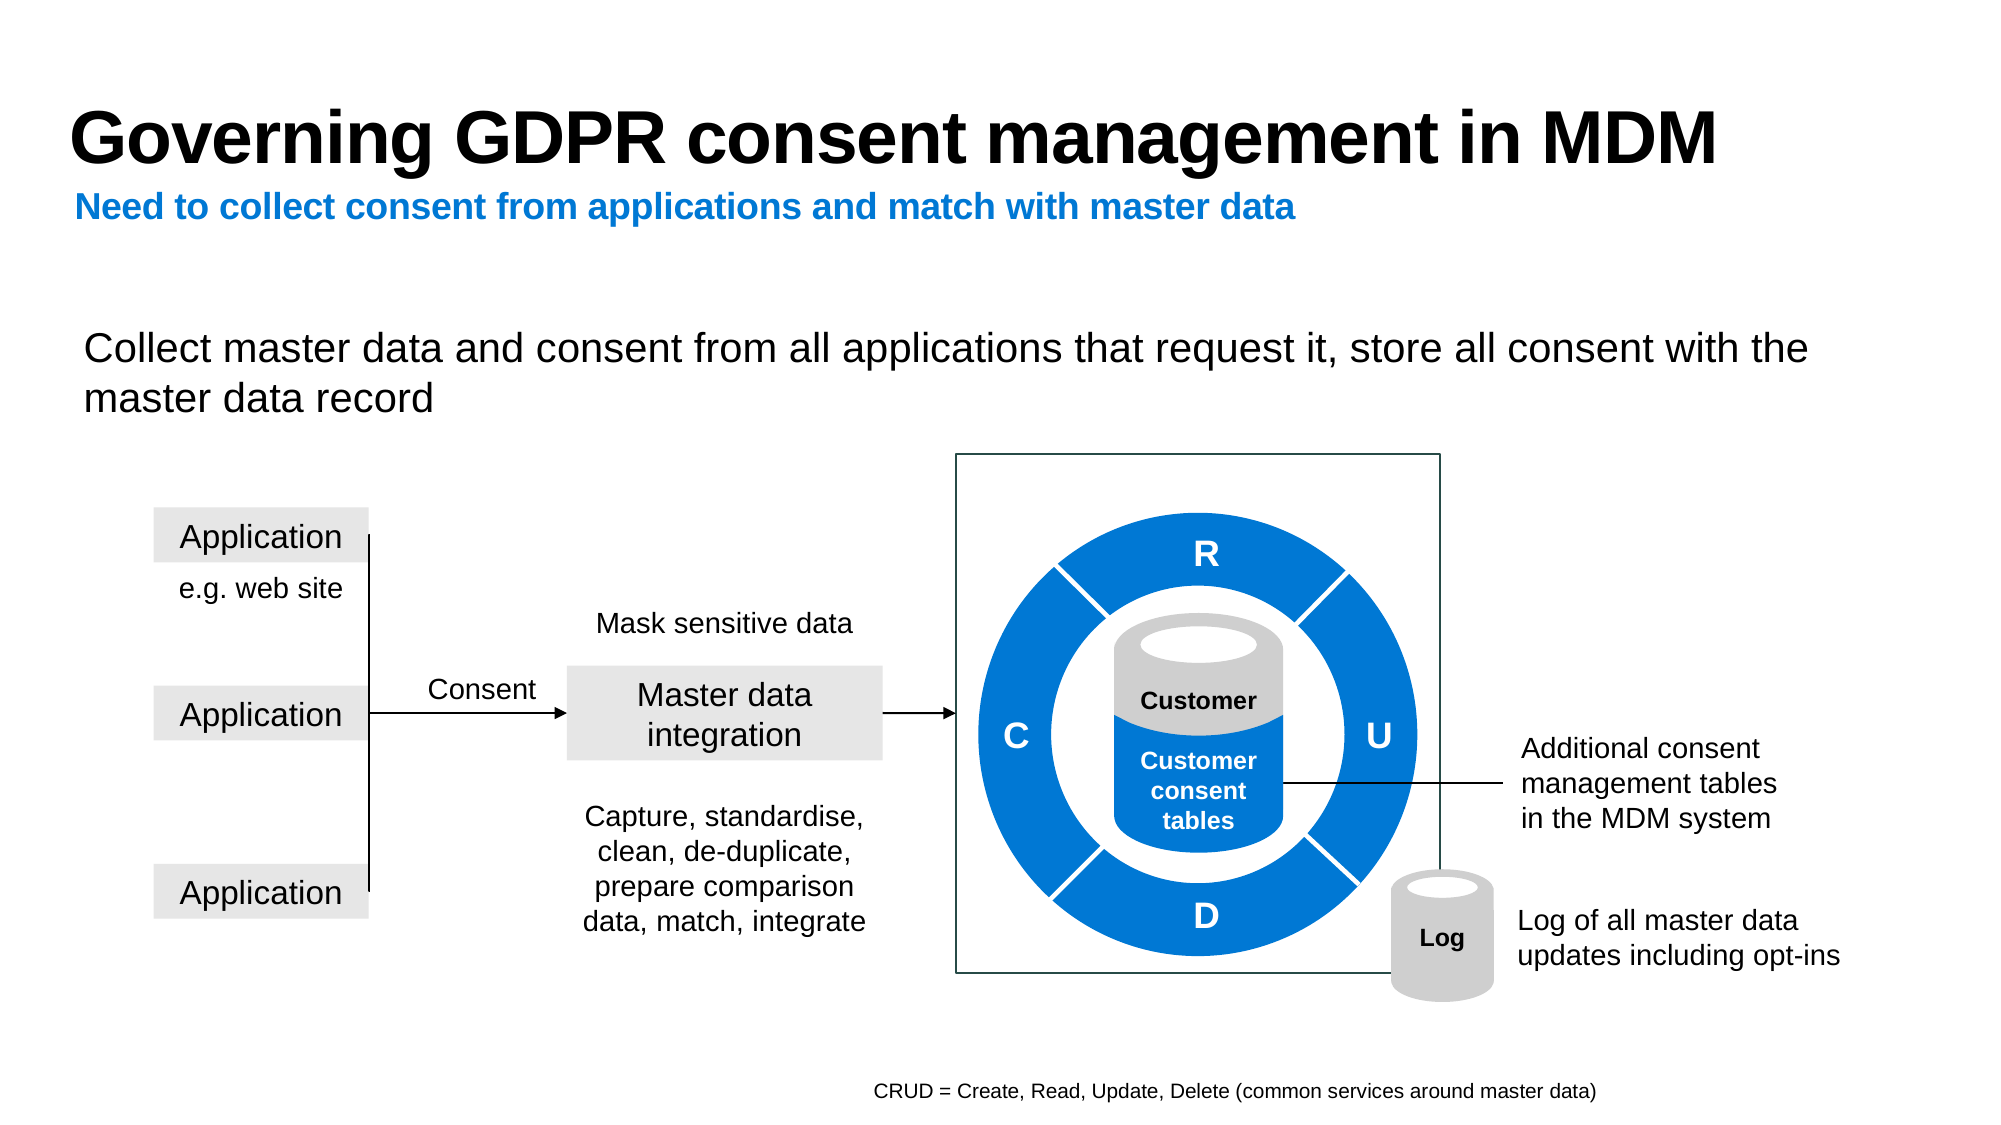

# Governing GDPR consent management in MDM
Need to collect consent from applications and match with master data
Collect master data and consent from all applications that request it, store all consent with the master data record
Master data
Application

R
e.g. web site

Mask sensitive data
Customer
Customer consent tables
Consent
Master data
integration
Application
C
U
Additional consent management tables in the MDM system
Capture, standardise, clean, de-duplicate, prepare comparison data, match, integrate

Application
Log

D
Log of all master data updates including opt-ins
CRUD = Create, Read, Update, Delete (common services around master data)